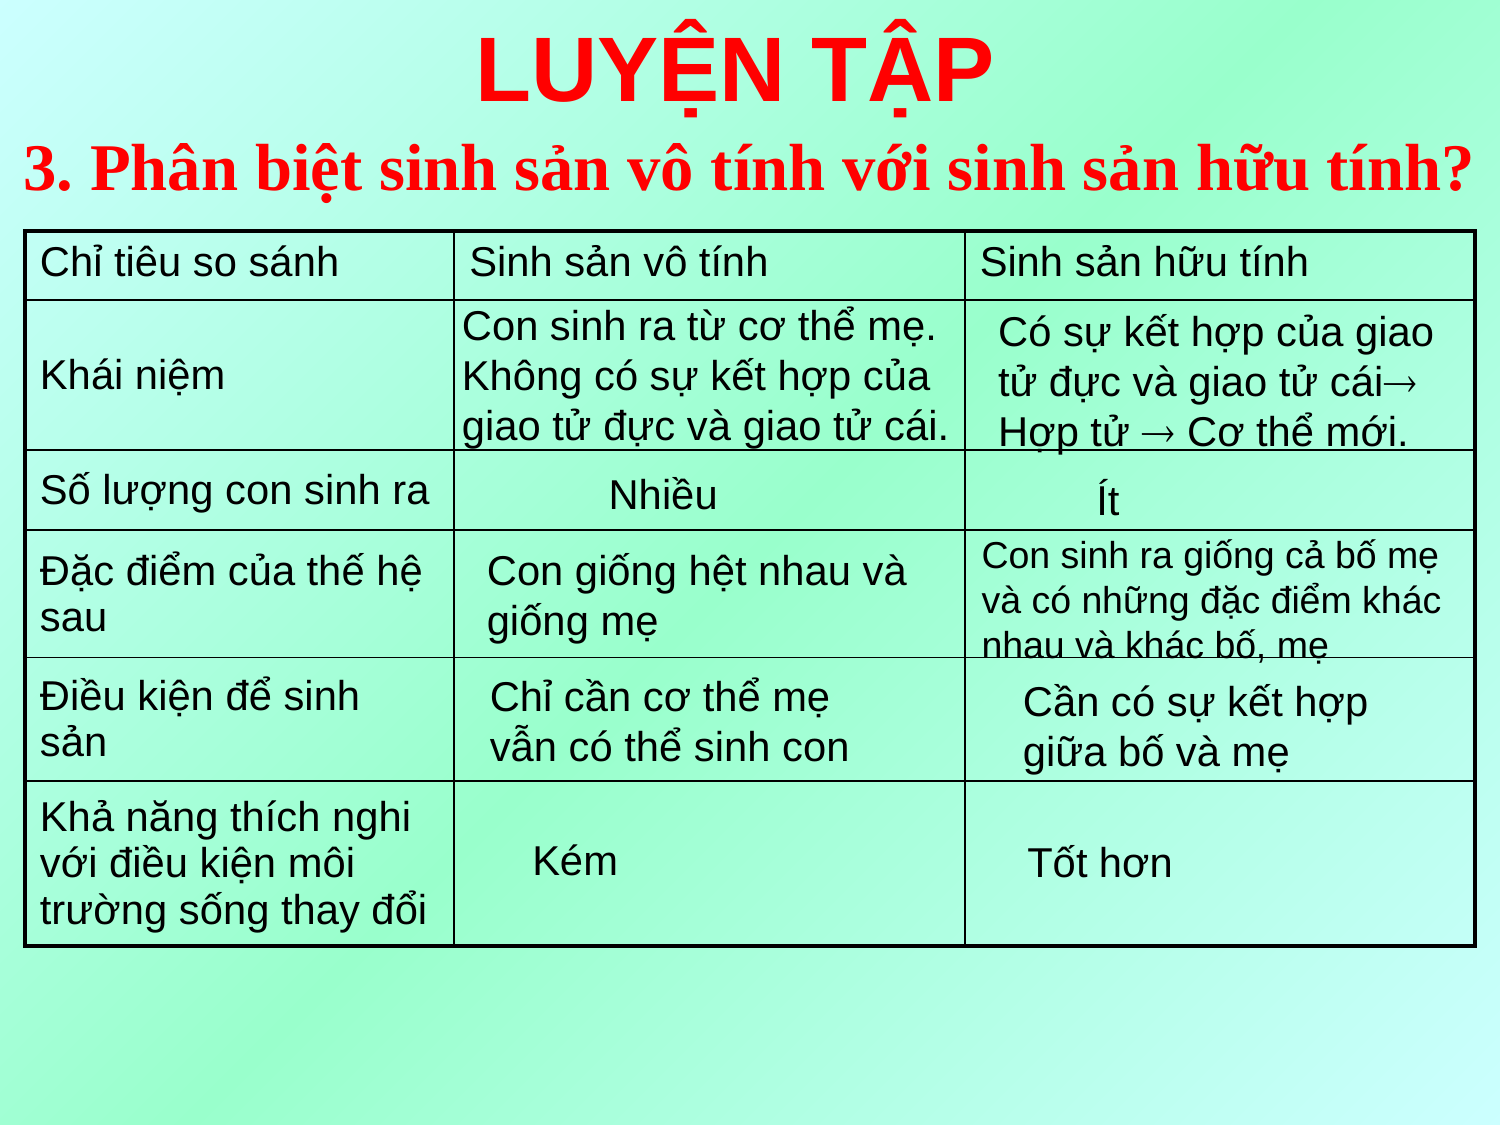

LUYỆN TẬP
3. Phân biệt sinh sản vô tính với sinh sản hữu tính?

| Chỉ tiêu so sánh | Sinh sản vô tính | Sinh sản hữu tính |
| --- | --- | --- |
| Khái niệm |  |  |
| Số lượng con sinh ra |  |  |
| Đặc điểm của thế hệ sau |  |  |
| Điều kiện để sinh sản |  |  |
| Khả năng thích nghi với điều kiện môi trường sống thay đổi |  |  |
Con sinh ra từ cơ thể mẹ. Không có sự kết hợp của giao tử đực và giao tử cái.
Có sự kết hợp của giao tử đực và giao tử cái→ Hợp tử → Cơ thể mới.
Nhiều
Ít
Con sinh ra giống cả bố mẹ và có những đặc điểm khác nhau và khác bố, mẹ
Con giống hệt nhau và giống mẹ
Chỉ cần cơ thể mẹ vẫn có thể sinh con
Cần có sự kết hợp giữa bố và mẹ

Kém
Tốt hơn